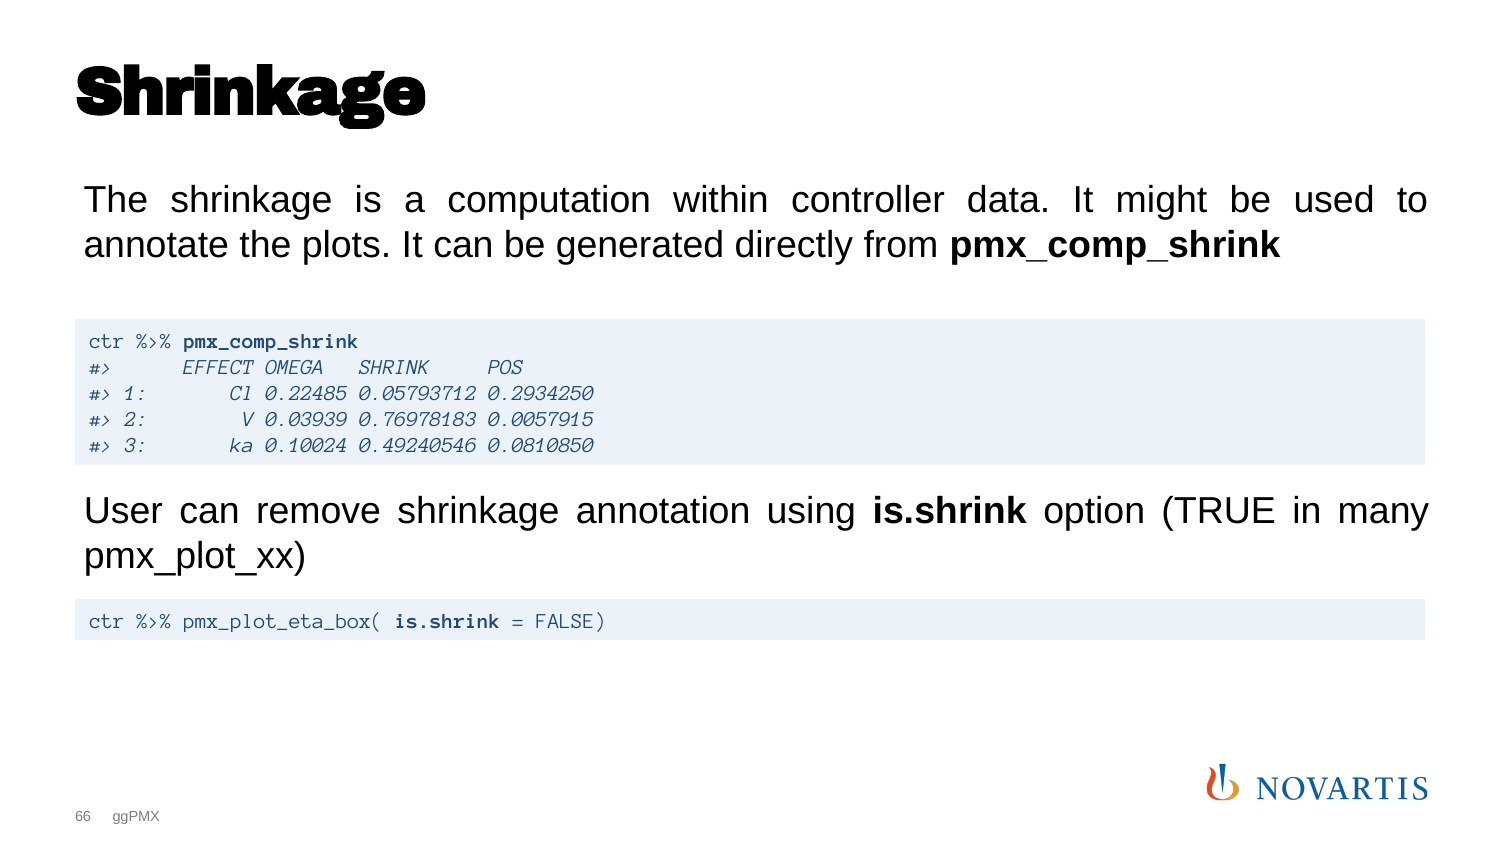

# Shrinkage
The shrinkage is a computation within controller data. It might be used to annotate the plots. It can be generated directly from pmx_comp_shrink
ctr %>% pmx_comp_shrink
#>      EFFECT OMEGA   SHRINK     POS
#> 1:       Cl 0.22485 0.05793712 0.2934250
#> 2:        V 0.03939 0.76978183 0.0057915
#> 3:       ka 0.10024 0.49240546 0.0810850
User can remove shrinkage annotation using is.shrink option (TRUE in many pmx_plot_xx)
ctr %>% pmx_plot_eta_box( is.shrink = FALSE)
66
ggPMX